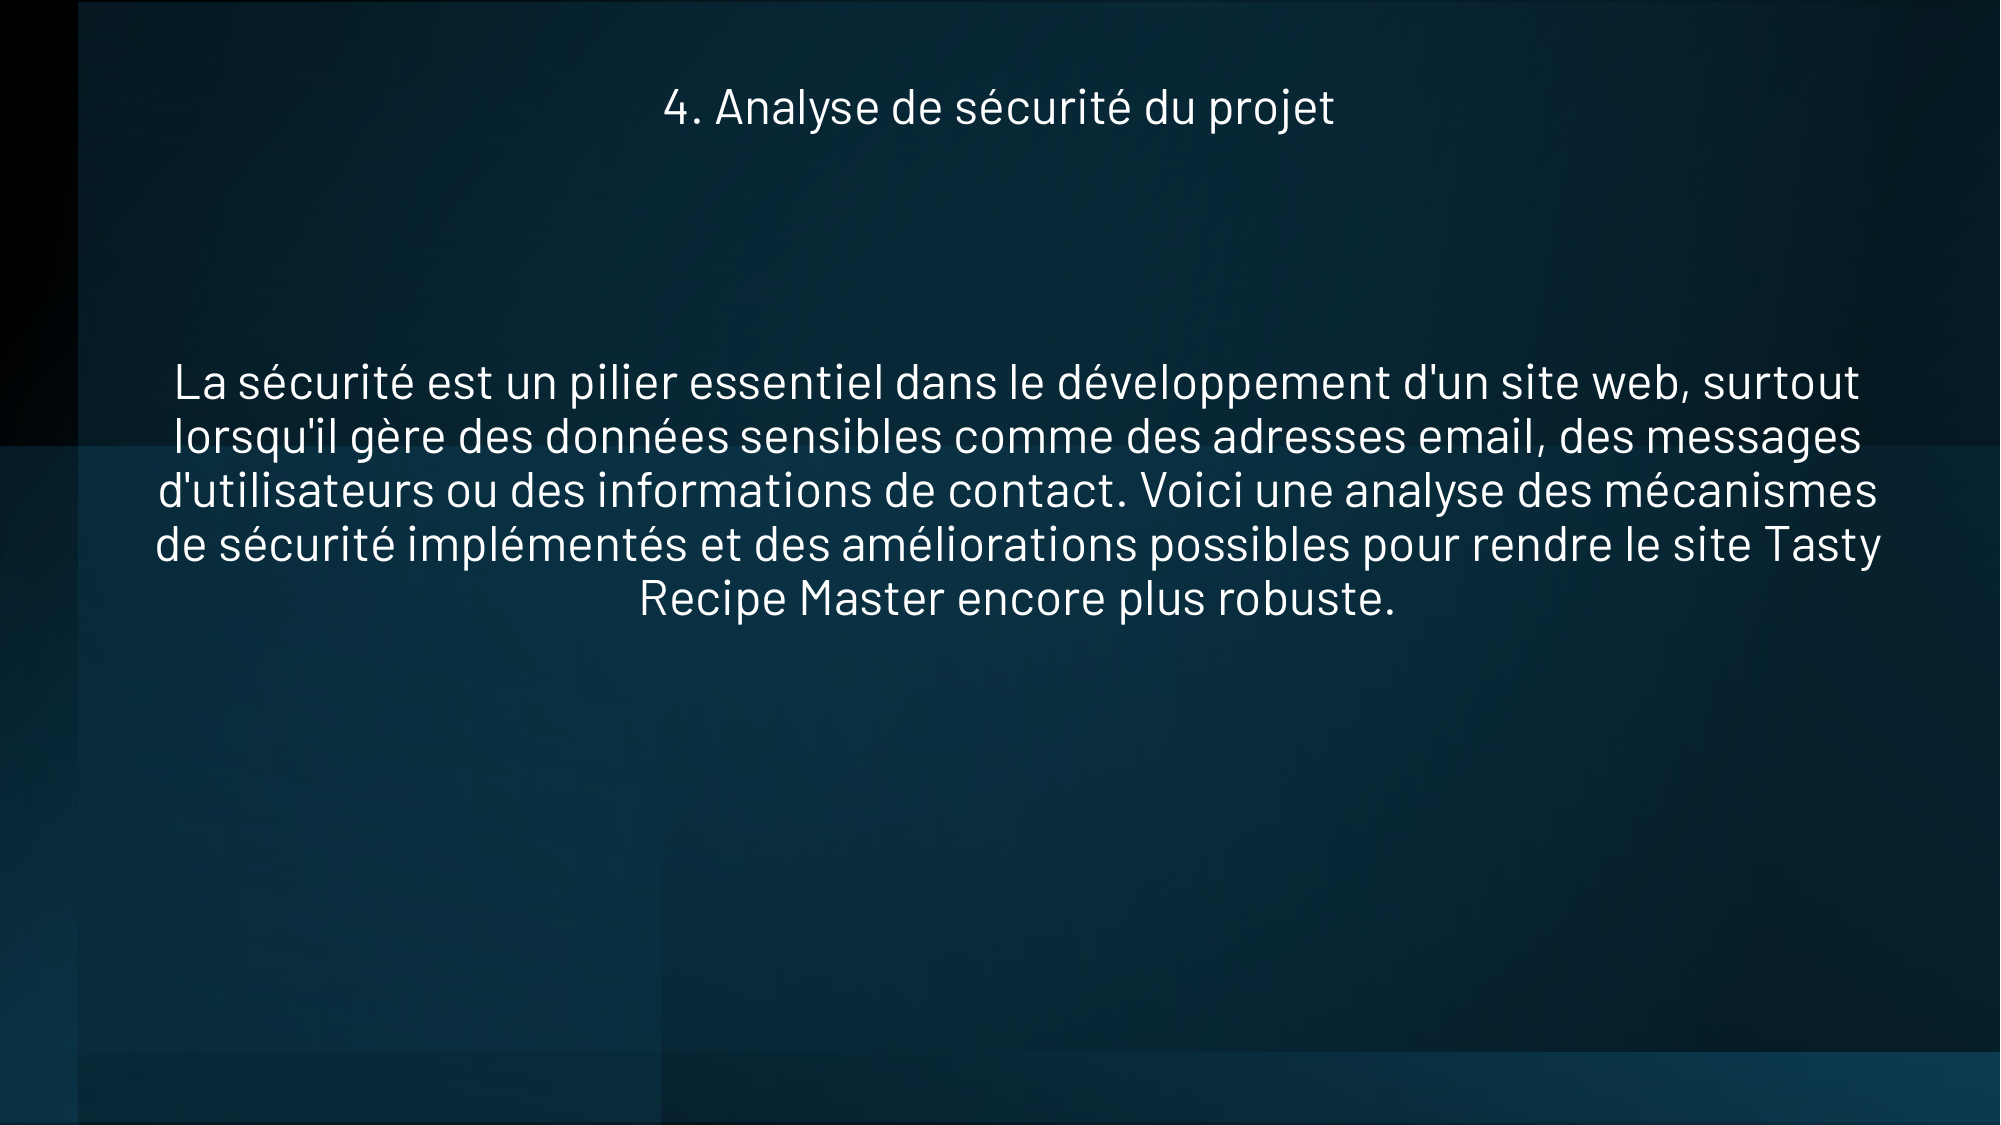

4. Analyse de sécurité du projet
# La sécurité est un pilier essentiel dans le développement d'un site web, surtout lorsqu'il gère des données sensibles comme des adresses email, des messages d'utilisateurs ou des informations de contact. Voici une analyse des mécanismes de sécurité implémentés et des améliorations possibles pour rendre le site Tasty Recipe Master encore plus robuste.